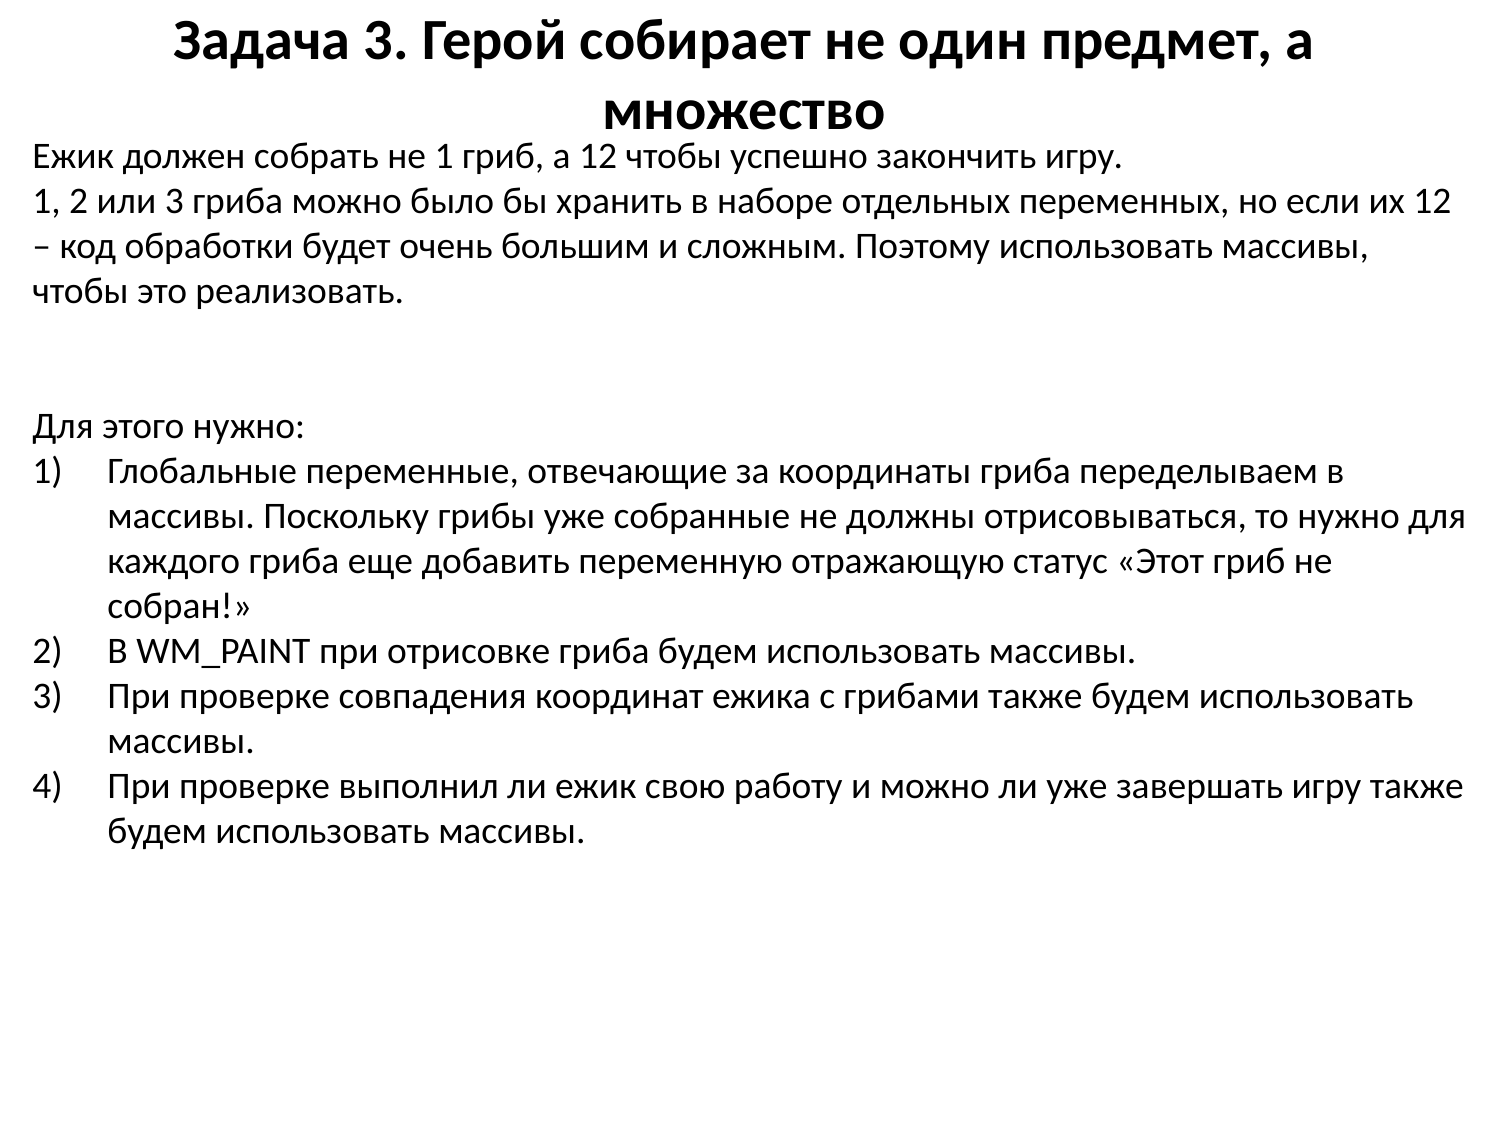

# Задача 3. Герой собирает не один предмет, а множество
Ежик должен собрать не 1 гриб, а 12 чтобы успешно закончить игру.
1, 2 или 3 гриба можно было бы хранить в наборе отдельных переменных, но если их 12 – код обработки будет очень большим и сложным. Поэтому использовать массивы, чтобы это реализовать.

Для этого нужно:
Глобальные переменные, отвечающие за координаты гриба переделываем в массивы. Поскольку грибы уже собранные не должны отрисовываться, то нужно для каждого гриба еще добавить переменную отражающую статус «Этот гриб не собран!»
В WM_PAINT при отрисовке гриба будем использовать массивы.
При проверке совпадения координат ежика с грибами также будем использовать массивы.
При проверке выполнил ли ежик свою работу и можно ли уже завершать игру также будем использовать массивы.